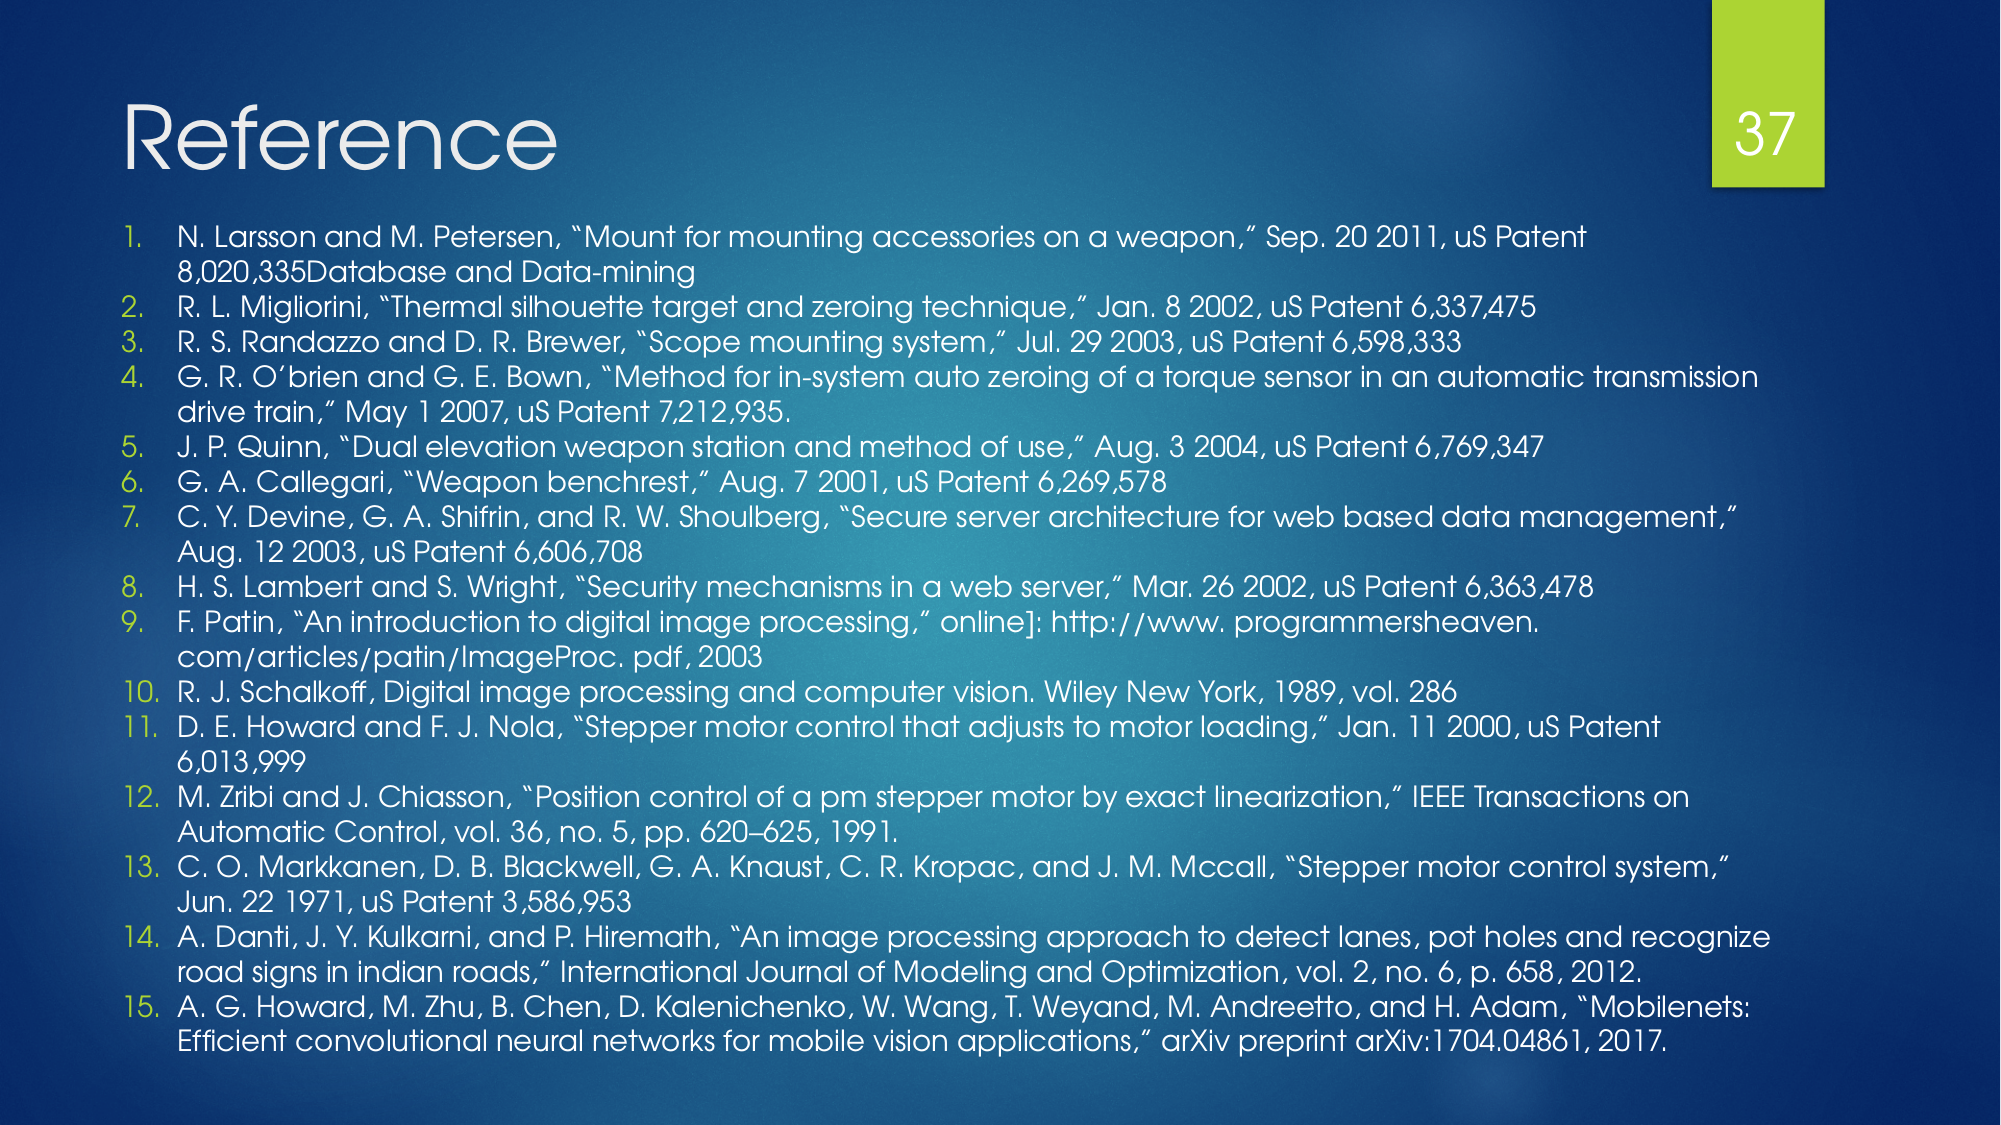

37
# Reference
N. Larsson and M. Petersen, “Mount for mounting accessories on a weapon,” Sep. 20 2011, uS Patent 8,020,335Database and Data-mining
R. L. Migliorini, “Thermal silhouette target and zeroing technique,” Jan. 8 2002, uS Patent 6,337,475
R. S. Randazzo and D. R. Brewer, “Scope mounting system,” Jul. 29 2003, uS Patent 6,598,333
G. R. O’brien and G. E. Bown, “Method for in-system auto zeroing of a torque sensor in an automatic transmission drive train,” May 1 2007, uS Patent 7,212,935.
J. P. Quinn, “Dual elevation weapon station and method of use,” Aug. 3 2004, uS Patent 6,769,347
G. A. Callegari, “Weapon benchrest,” Aug. 7 2001, uS Patent 6,269,578
C. Y. Devine, G. A. Shifrin, and R. W. Shoulberg, “Secure server architecture for web based data management,” Aug. 12 2003, uS Patent 6,606,708
H. S. Lambert and S. Wright, “Security mechanisms in a web server,” Mar. 26 2002, uS Patent 6,363,478
F. Patin, “An introduction to digital image processing,” online]: http://www. programmersheaven. com/articles/patin/ImageProc. pdf, 2003
R. J. Schalkoff, Digital image processing and computer vision. Wiley New York, 1989, vol. 286
D. E. Howard and F. J. Nola, “Stepper motor control that adjusts to motor loading,” Jan. 11 2000, uS Patent 6,013,999
M. Zribi and J. Chiasson, “Position control of a pm stepper motor by exact linearization,” IEEE Transactions on Automatic Control, vol. 36, no. 5, pp. 620–625, 1991.
C. O. Markkanen, D. B. Blackwell, G. A. Knaust, C. R. Kropac, and J. M. Mccall, “Stepper motor control system,” Jun. 22 1971, uS Patent 3,586,953
A. Danti, J. Y. Kulkarni, and P. Hiremath, “An image processing approach to detect lanes, pot holes and recognize road signs in indian roads,” International Journal of Modeling and Optimization, vol. 2, no. 6, p. 658, 2012.
A. G. Howard, M. Zhu, B. Chen, D. Kalenichenko, W. Wang, T. Weyand, M. Andreetto, and H. Adam, “Mobilenets: Efﬁcient convolutional neural networks for mobile vision applications,” arXiv preprint arXiv:1704.04861, 2017.